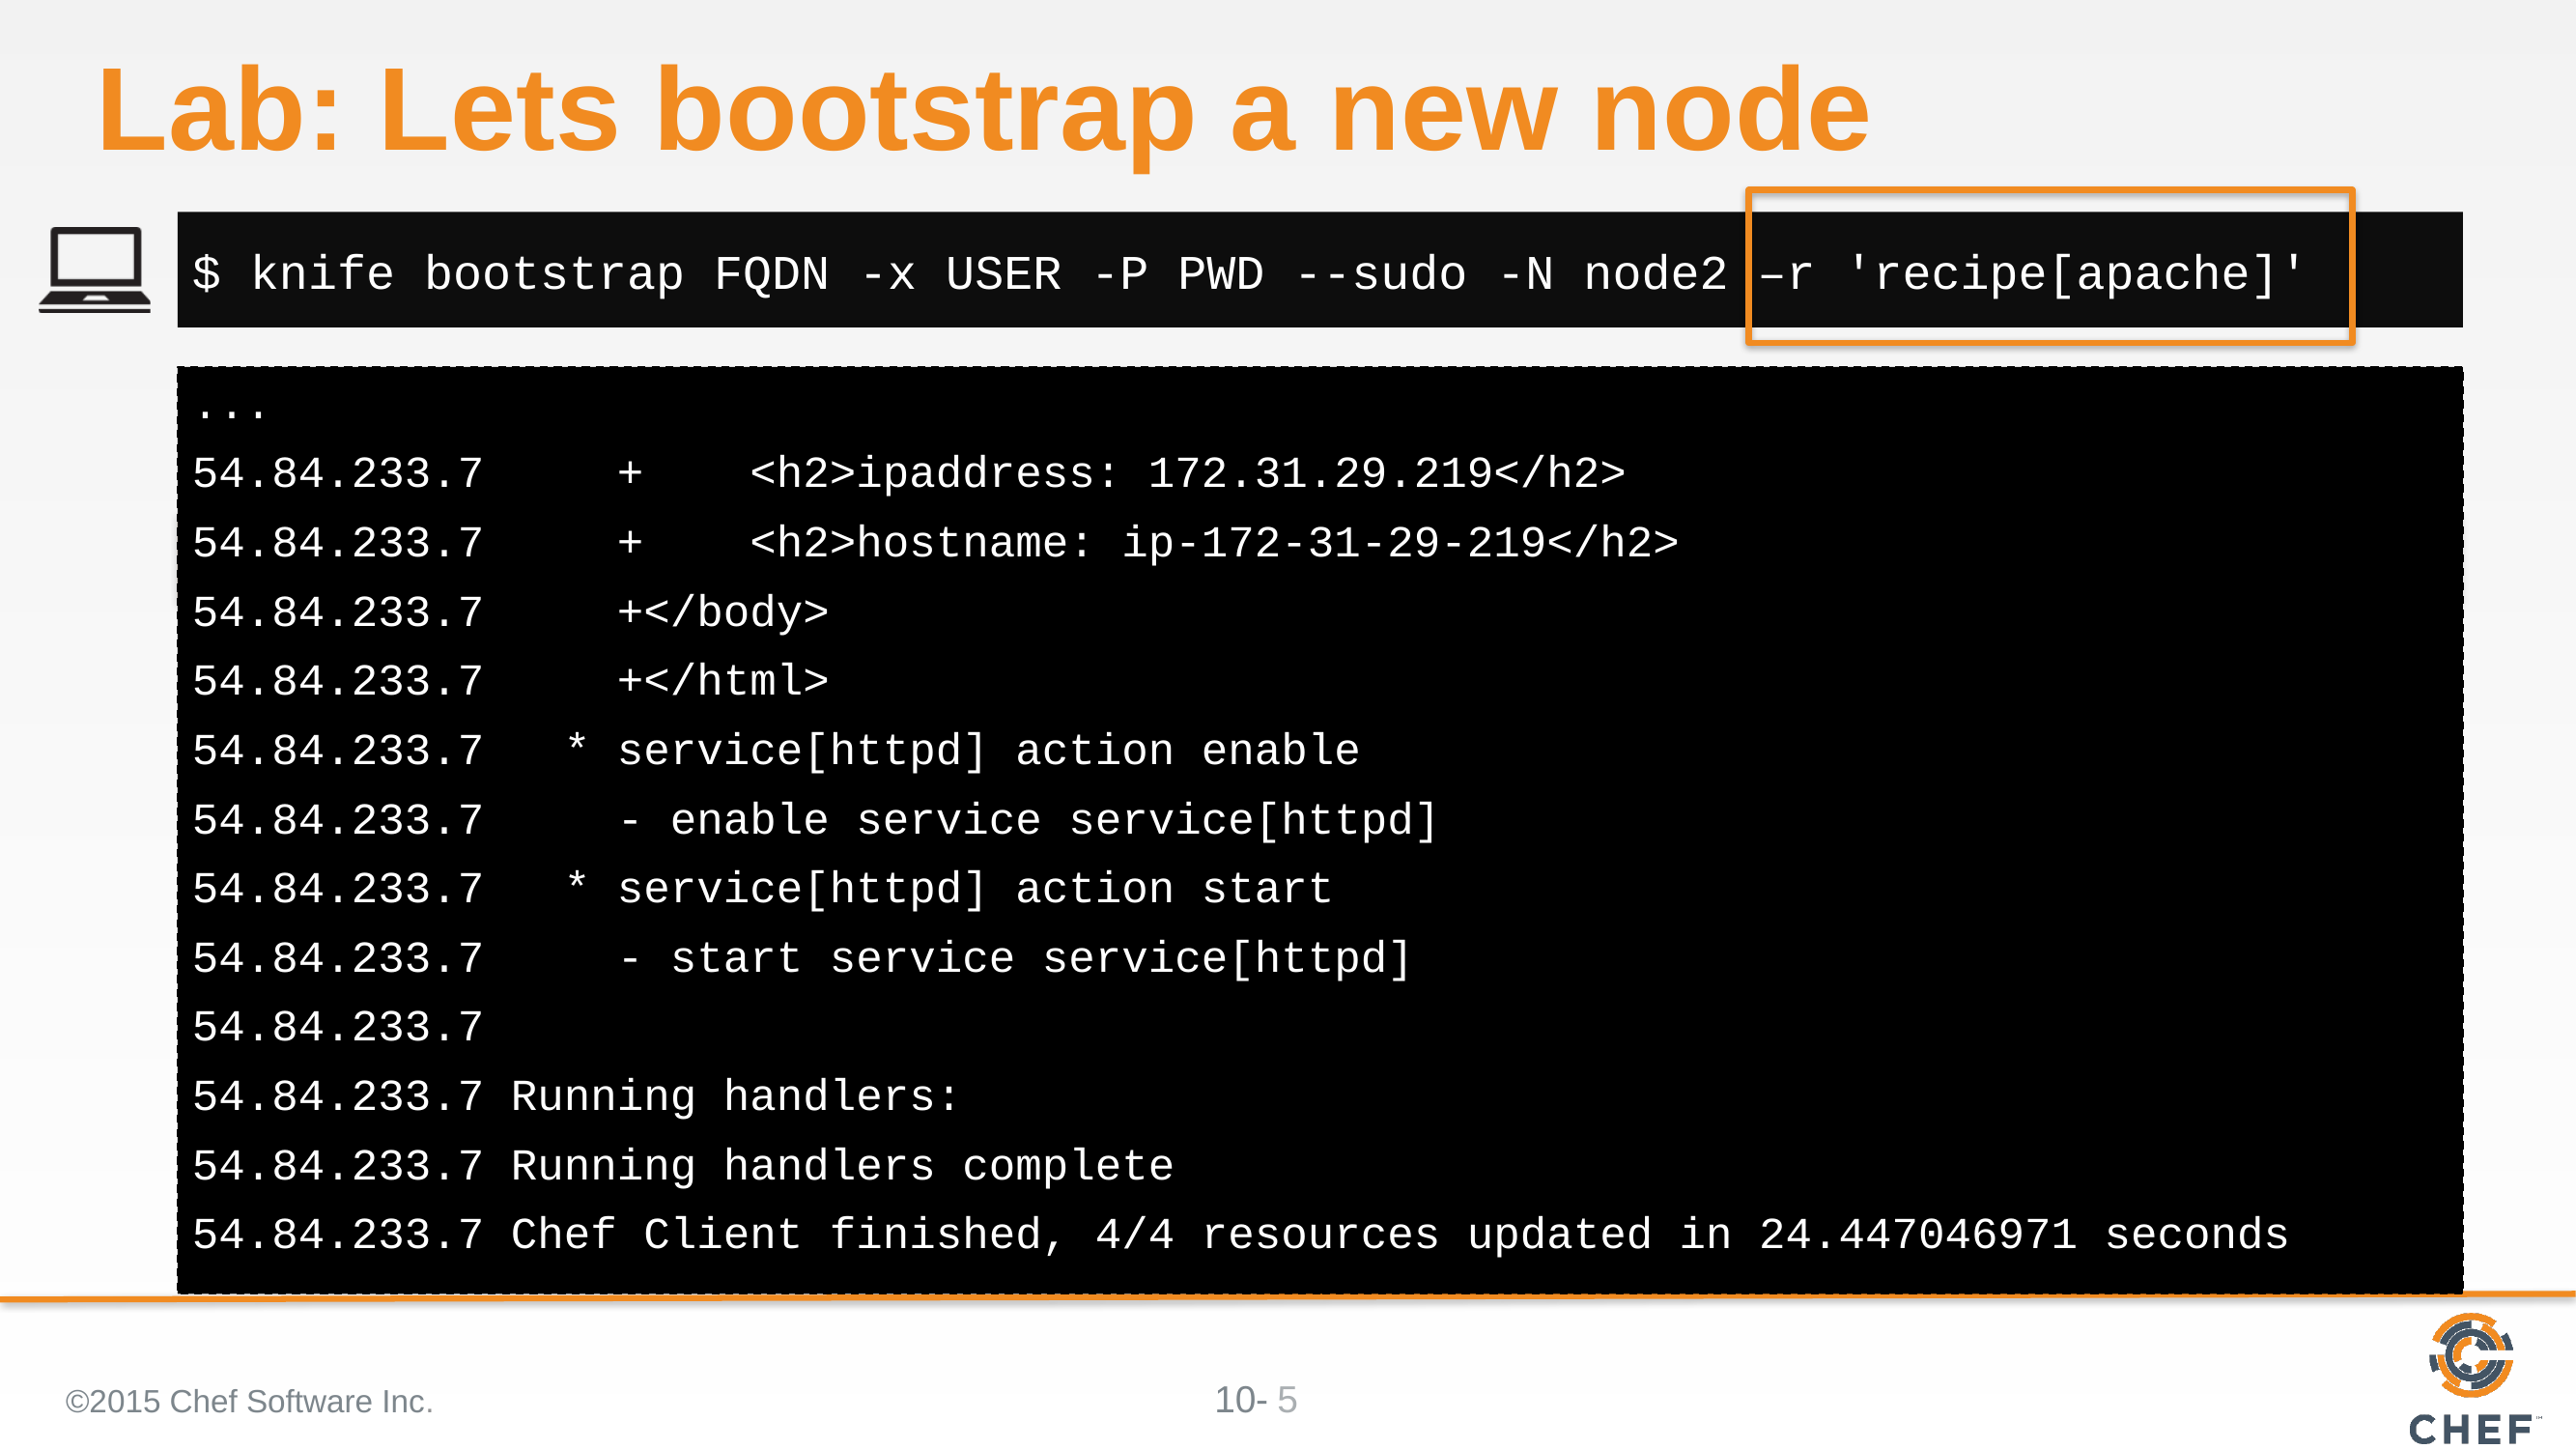

# Lab: Lets bootstrap a new node

$ knife bootstrap FQDN -x USER -P PWD --sudo -N node2 –r 'recipe[apache]'
...
54.84.233.7     +    <h2>ipaddress: 172.31.29.219</h2>
54.84.233.7     +    <h2>hostname: ip-172-31-29-219</h2>
54.84.233.7     +</body>
54.84.233.7     +</html>
54.84.233.7   * service[httpd] action enable
54.84.233.7     - enable service service[httpd]
54.84.233.7   * service[httpd] action start
54.84.233.7     - start service service[httpd]
54.84.233.7
54.84.233.7 Running handlers:
54.84.233.7 Running handlers complete
54.84.233.7 Chef Client finished, 4/4 resources updated in 24.447046971 seconds
©2015 Chef Software Inc.
5